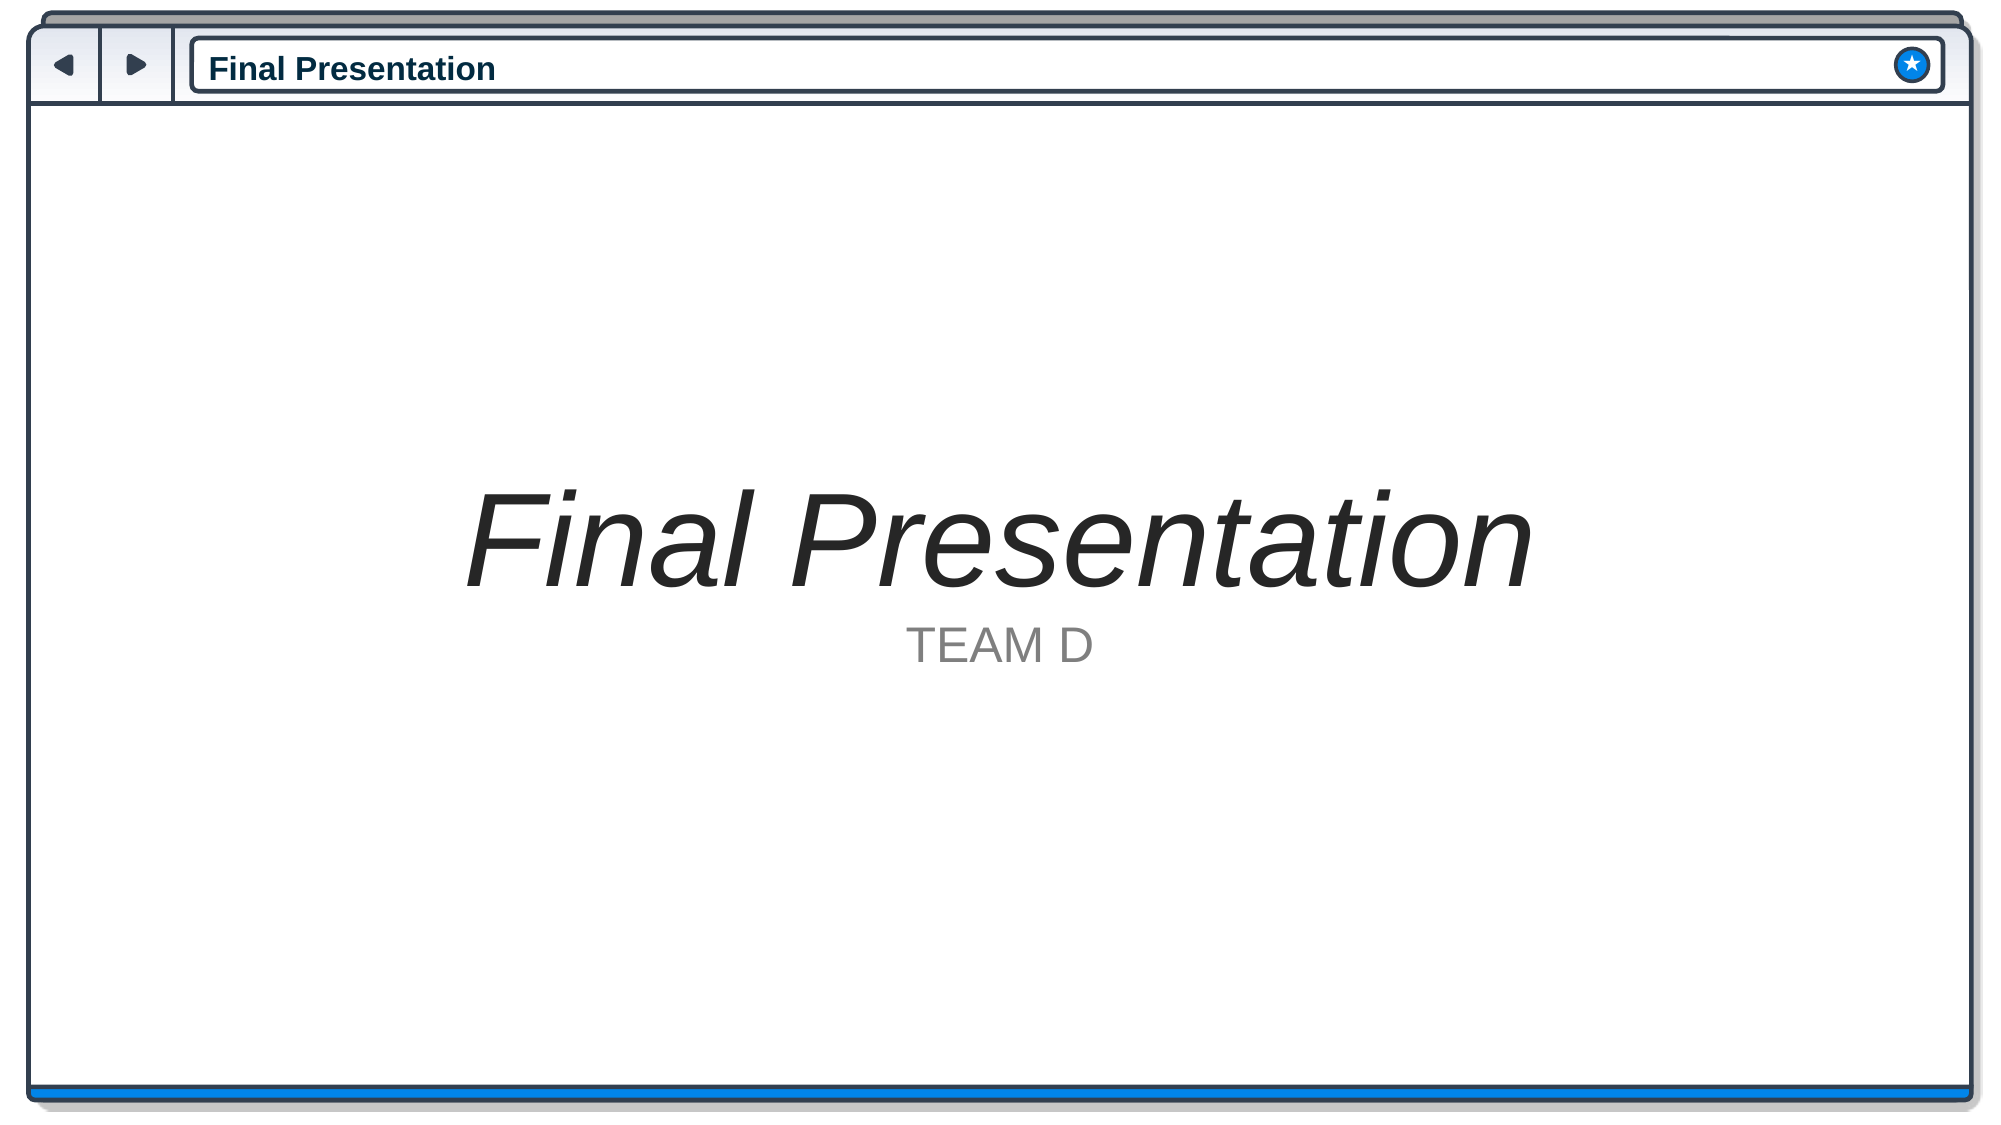

Final Presentation
TEAM D
Final Presentation
★